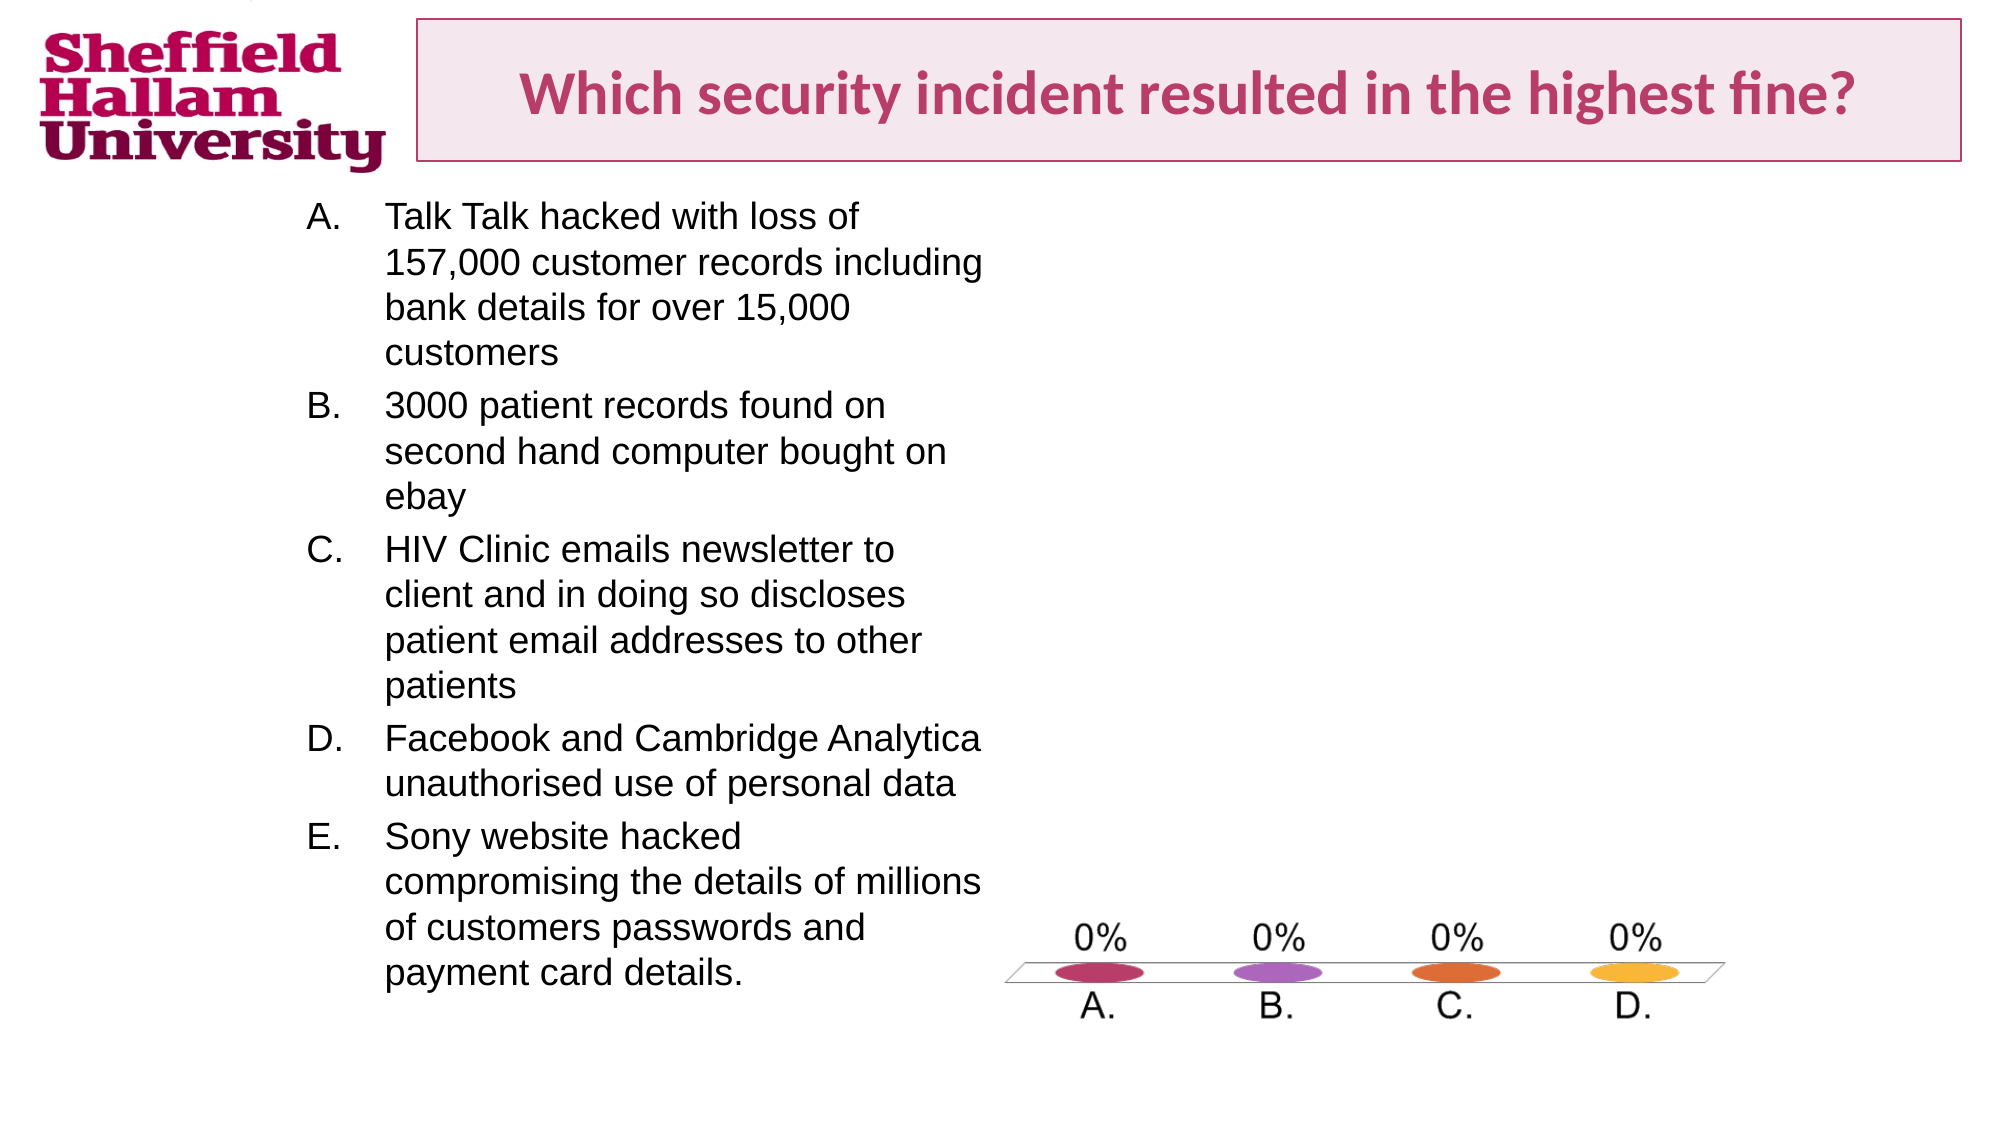

# Which security incident resulted in the highest fine?
Talk Talk hacked with loss of 157,000 customer records including bank details for over 15,000 customers
3000 patient records found on second hand computer bought on ebay
HIV Clinic emails newsletter to client and in doing so discloses patient email addresses to other patients
Facebook and Cambridge Analytica unauthorised use of personal data
Sony website hacked compromising the details of millions of customers passwords and payment card details.